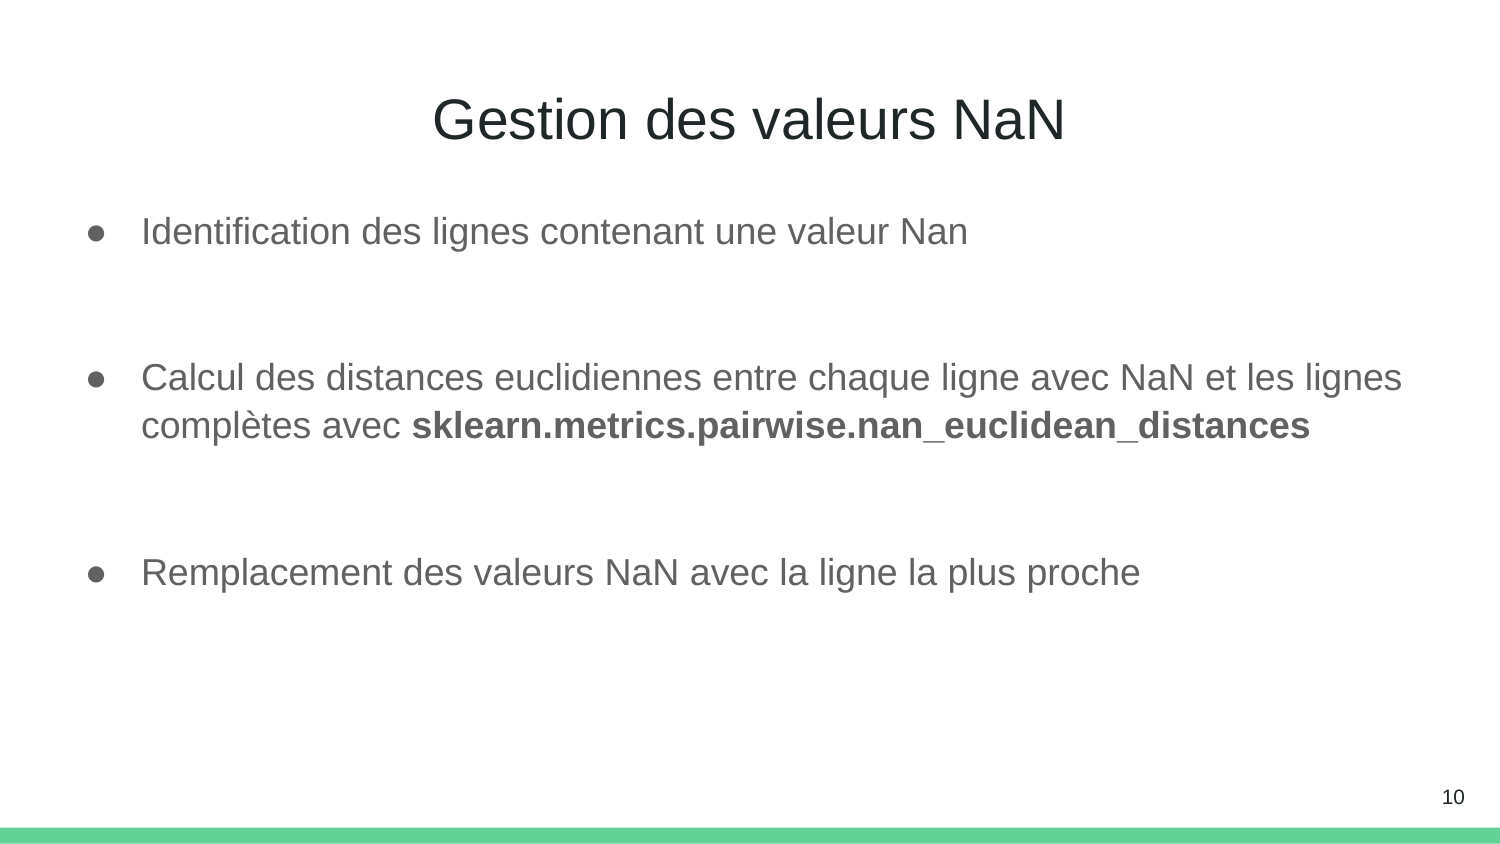

# Gestion des valeurs NaN
Identification des lignes contenant une valeur Nan

Calcul des distances euclidiennes entre chaque ligne avec NaN et les lignes complètes avec sklearn.metrics.pairwise.nan_euclidean_distances

Remplacement des valeurs NaN avec la ligne la plus proche
10